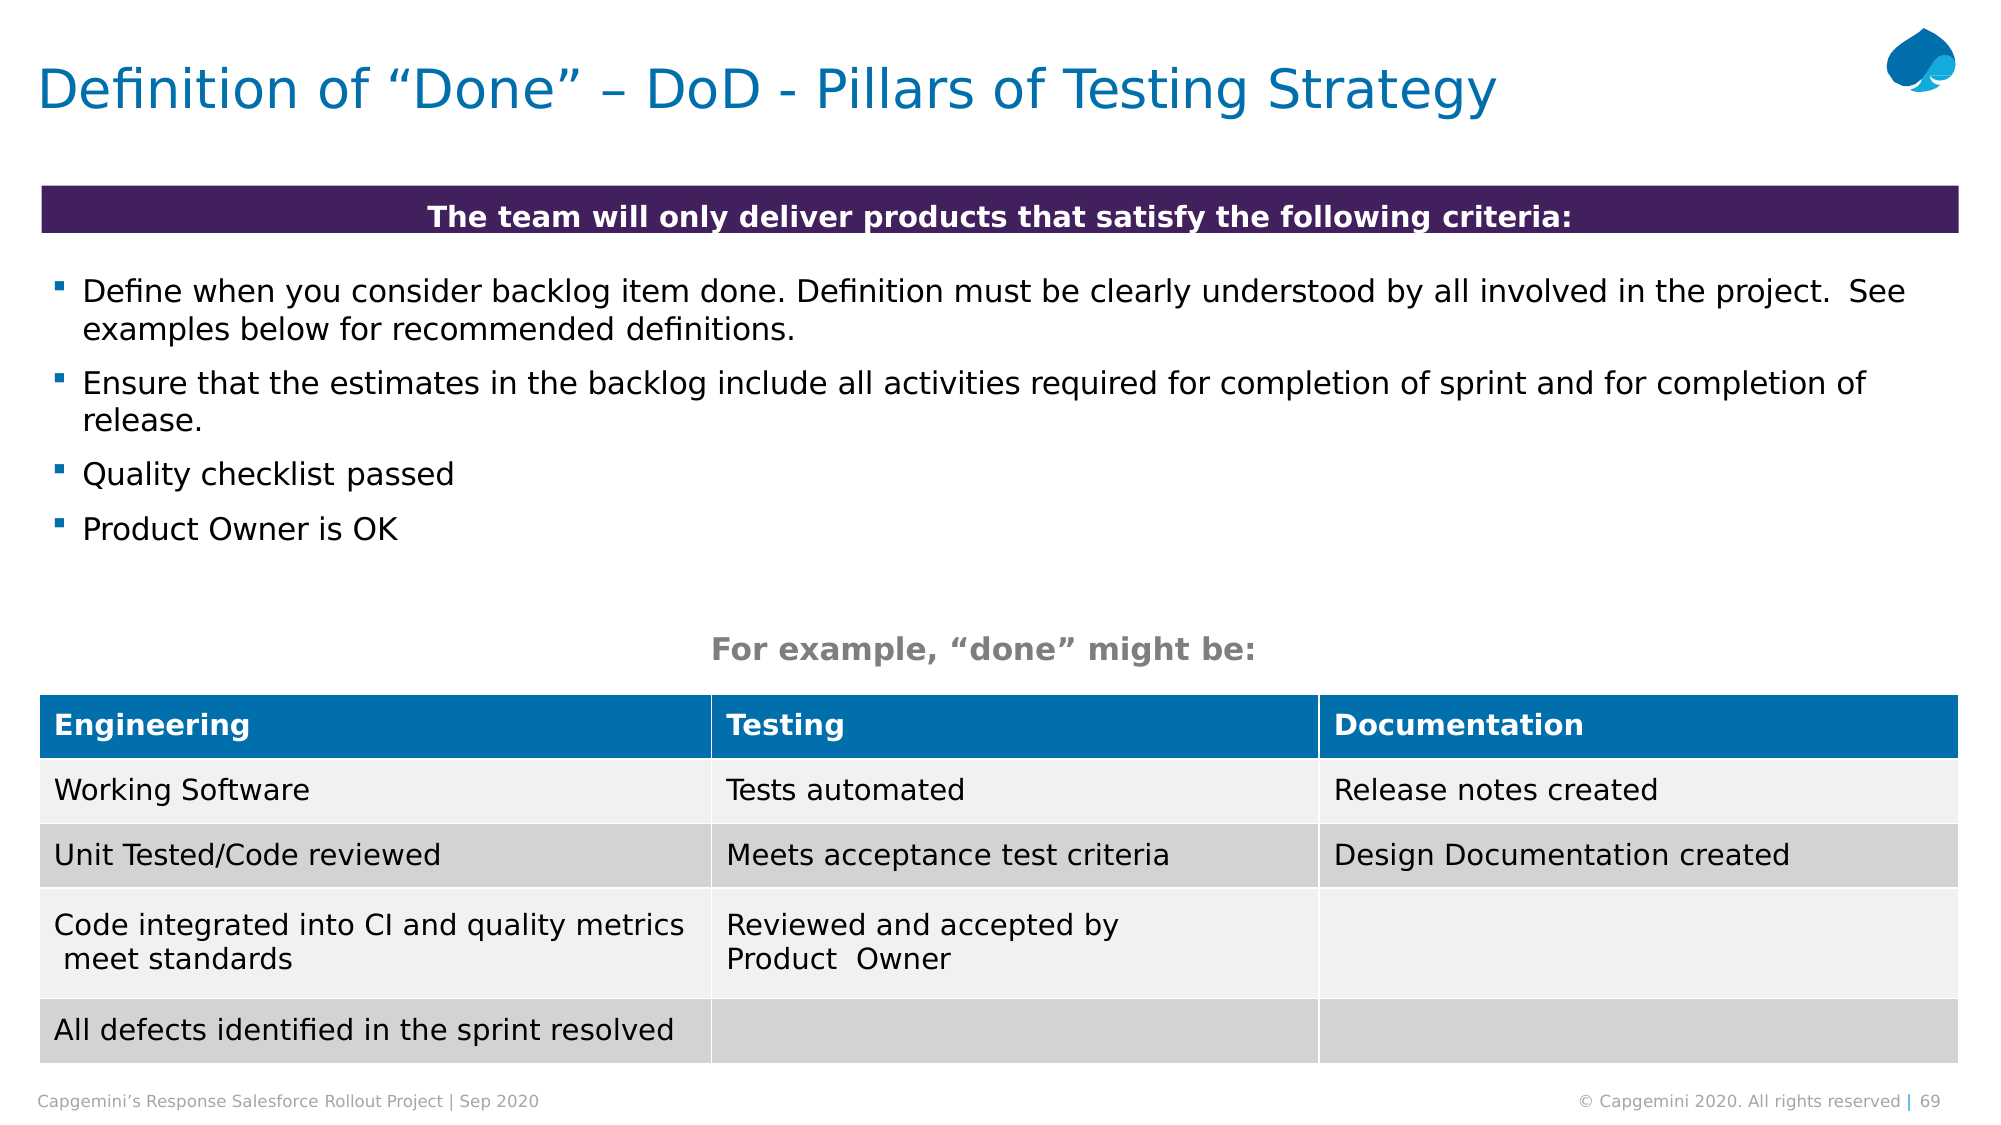

# Definition of “Done” – DoD - Pillars of Testing Strategy
The team will only deliver products that satisfy the following criteria:
Define when you consider backlog item done. Definition must be clearly understood by all involved in the project. See
examples below for recommended definitions.
Ensure that the estimates in the backlog include all activities required for completion of sprint and for completion of  release.
Quality checklist passed
Product Owner is OK

For example, “done” might be:
| Engineering | Testing | Documentation |
| --- | --- | --- |
| Working Software | Tests automated | Release notes created |
| Unit Tested/Code reviewed | Meets acceptance test criteria | Design Documentation created |
| Code integrated into CI and quality metrics meet standards | Reviewed and accepted by Product Owner |  |
| All defects identified in the sprint resolved |  |  |
Capgemini’s Response Salesforce Rollout Project | Sep 2020
© Capgemini 2020. All rights reserved | 69